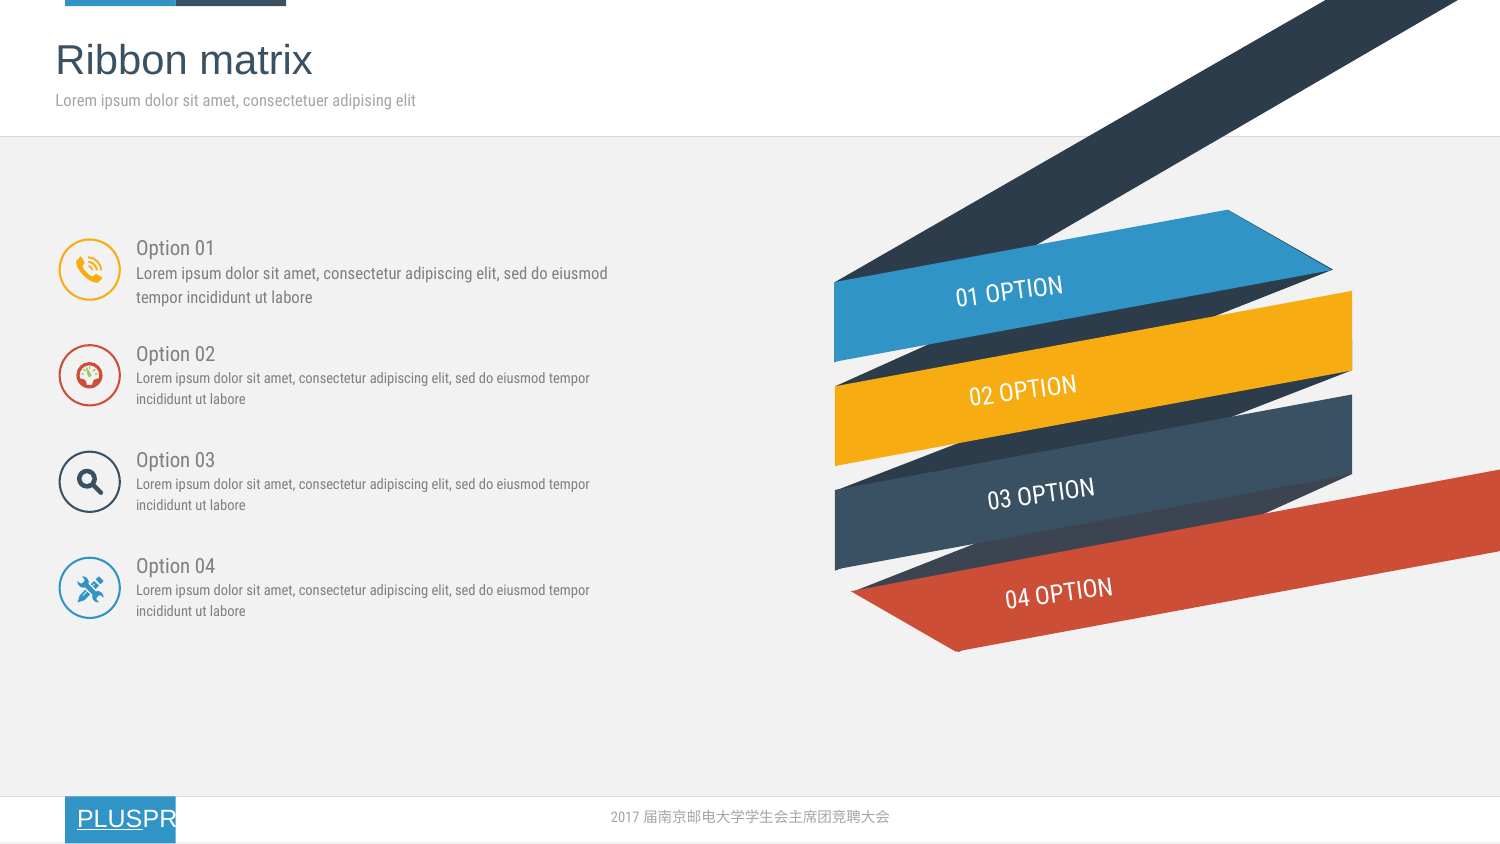

01 OPTION

02 OPTION

03 OPTION

04 OPTION
# Ribbon matrix
Lorem ipsum dolor sit amet, consectetuer adipising elit
Option 01
Lorem ipsum dolor sit amet, consectetur adipiscing elit, sed do eiusmod tempor incididunt ut labore

Option 02
Lorem ipsum dolor sit amet, consectetur adipiscing elit, sed do eiusmod tempor incididunt ut labore

Option 03
Lorem ipsum dolor sit amet, consectetur adipiscing elit, sed do eiusmod tempor incididunt ut labore

Option 04
Lorem ipsum dolor sit amet, consectetur adipiscing elit, sed do eiusmod tempor incididunt ut labore